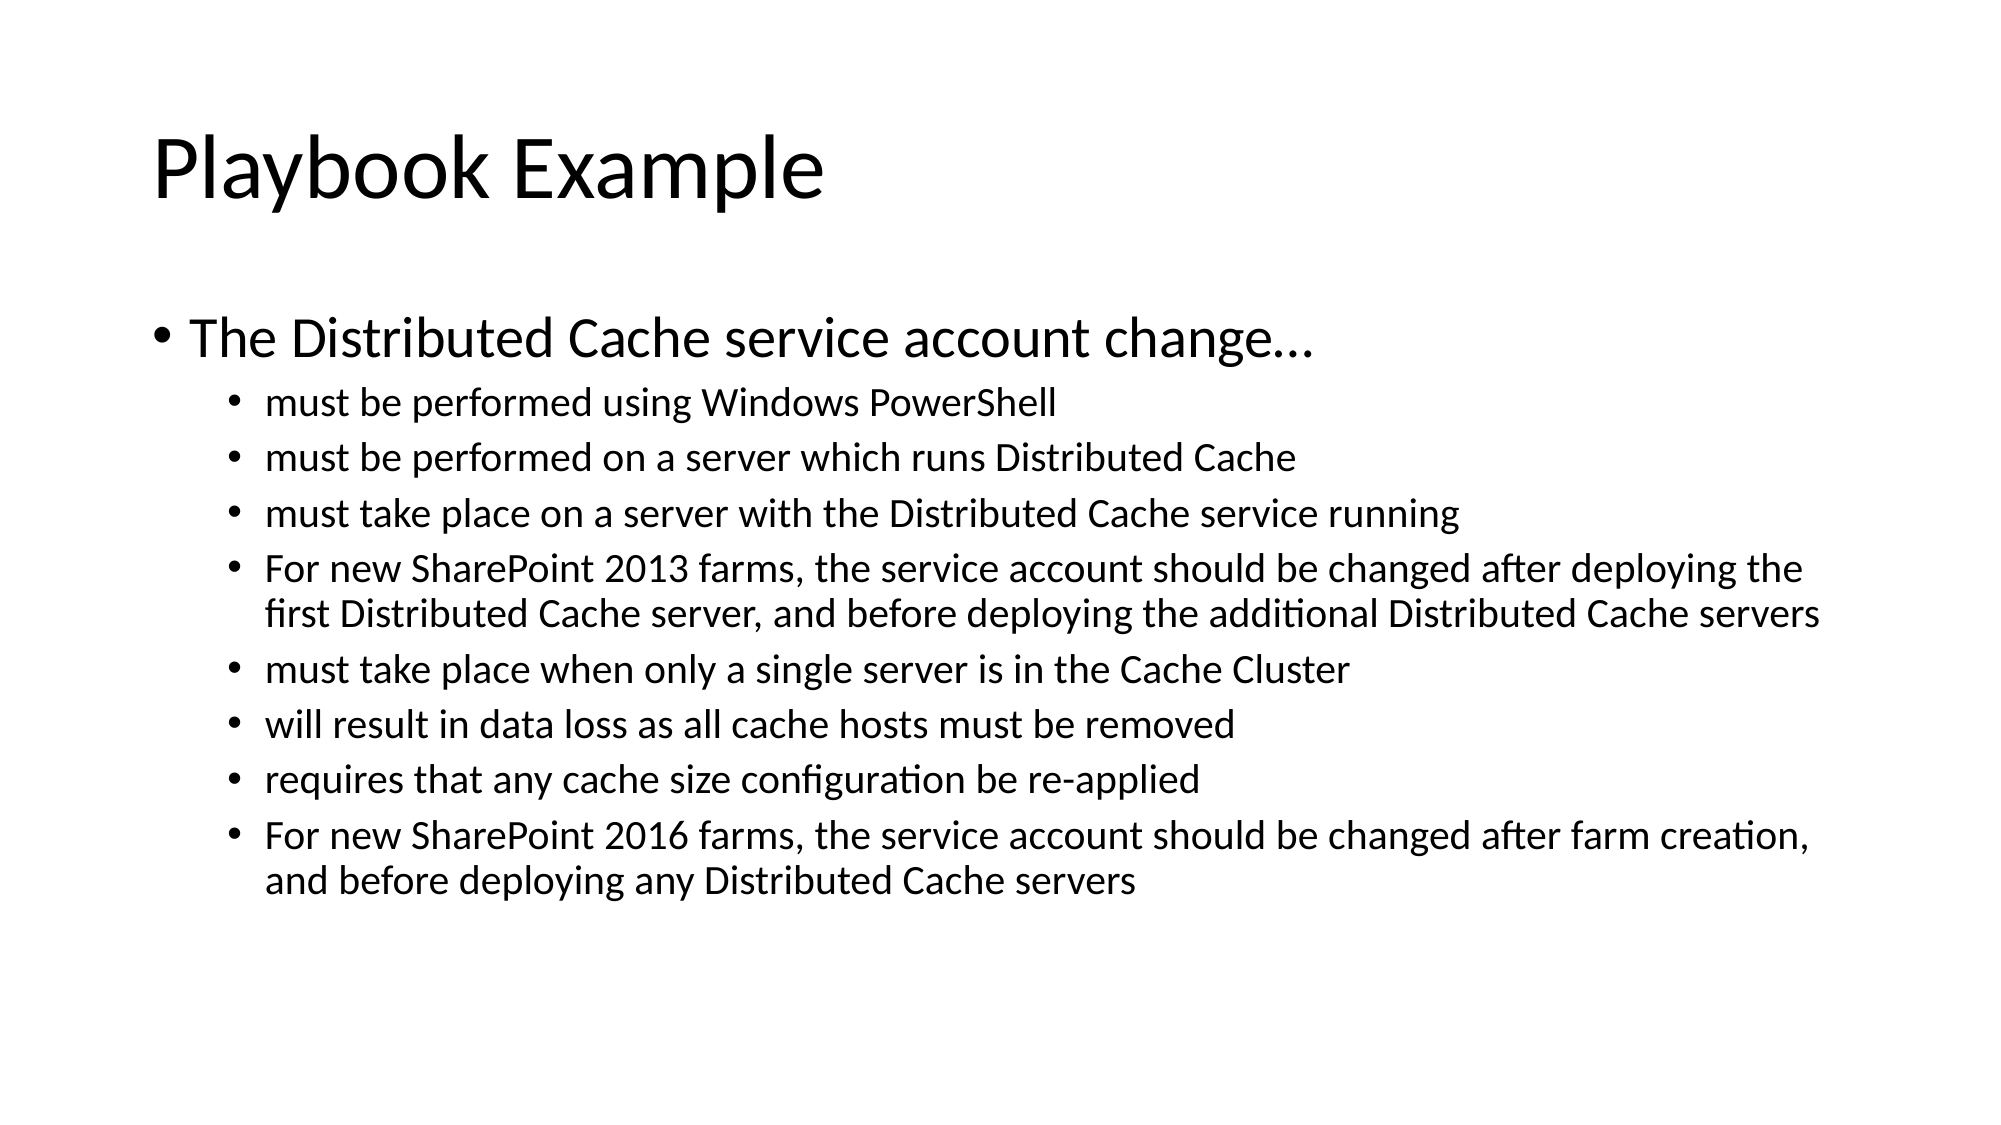

# Playbook Example
The Distributed Cache service account change…
must be performed using Windows PowerShell
must be performed on a server which runs Distributed Cache
must take place on a server with the Distributed Cache service running
For new SharePoint 2013 farms, the service account should be changed after deploying the first Distributed Cache server, and before deploying the additional Distributed Cache servers
must take place when only a single server is in the Cache Cluster
will result in data loss as all cache hosts must be removed
requires that any cache size configuration be re-applied
For new SharePoint 2016 farms, the service account should be changed after farm creation, and before deploying any Distributed Cache servers